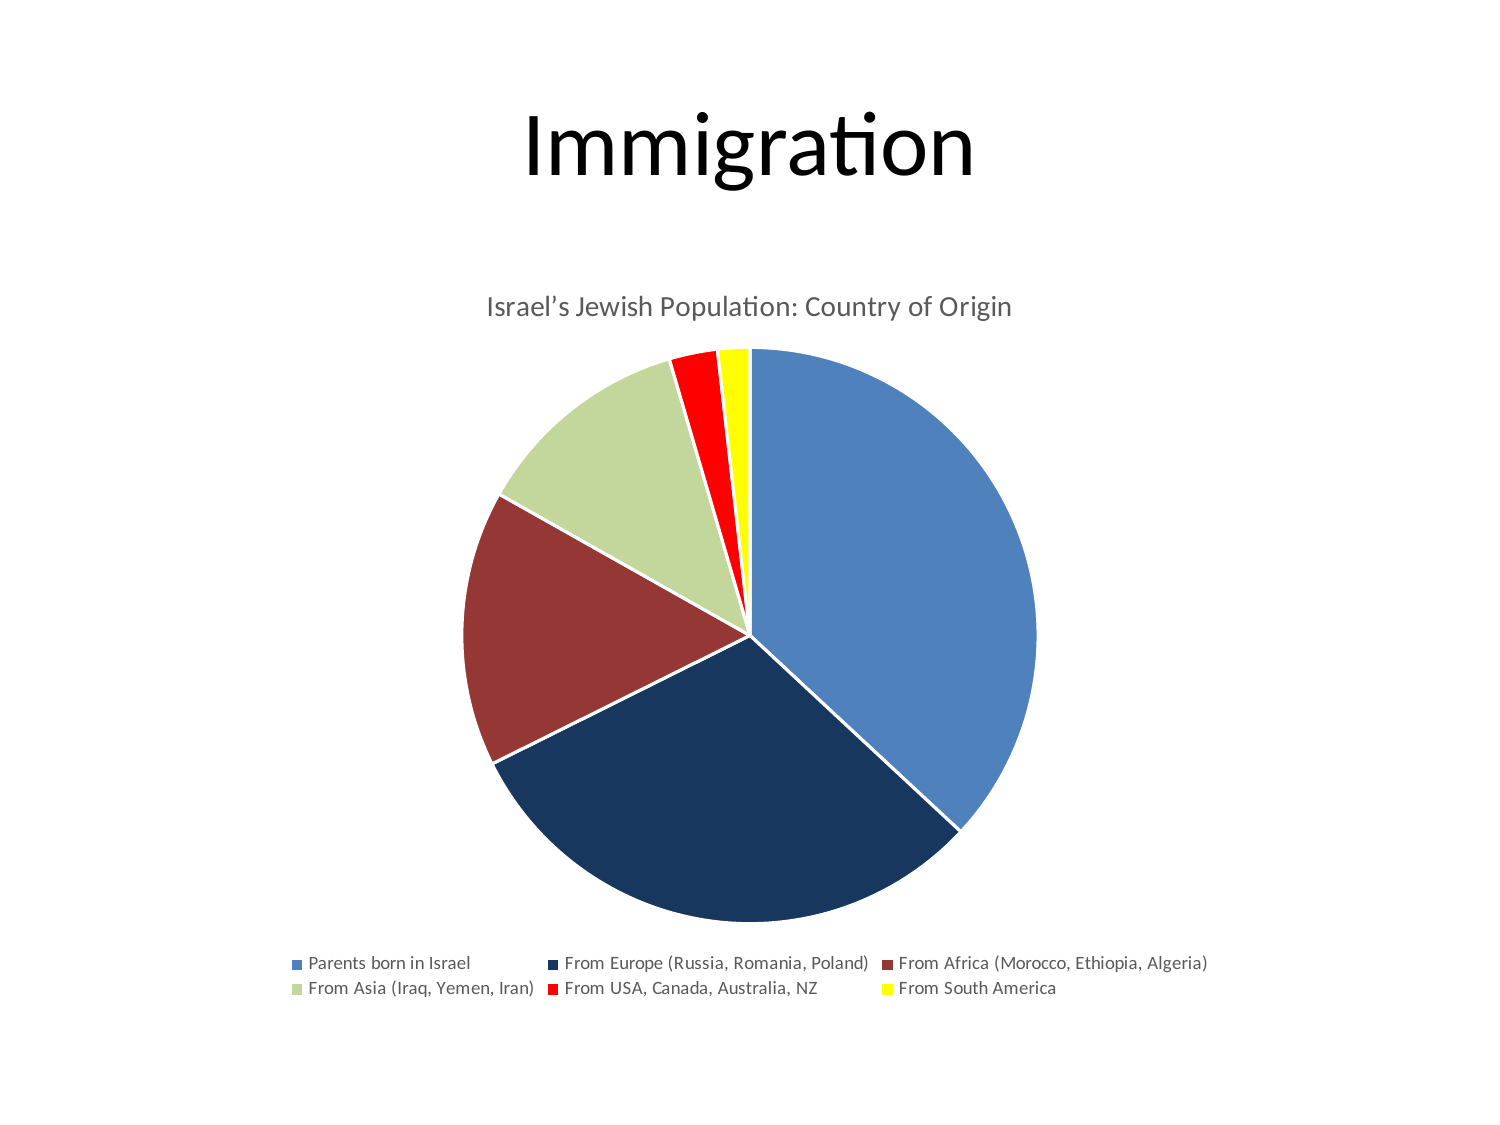

# Immigration

### Chart: Israel’s Jewish Population: Country of Origin

| Category |  |
|---|---|
| Parents born in Israel | 2043800.0 |
| From Europe (Russia, Romania, Poland) | 1700000.0 |
| From Africa (Morocco, Ethiopia, Algeria) | 859100.0 |
| From Asia (Iraq, Yemen, Iran) | 681400.0 |
| From USA, Canada, Australia, NZ | 150000.0 |
| From South America | 100000.0 |